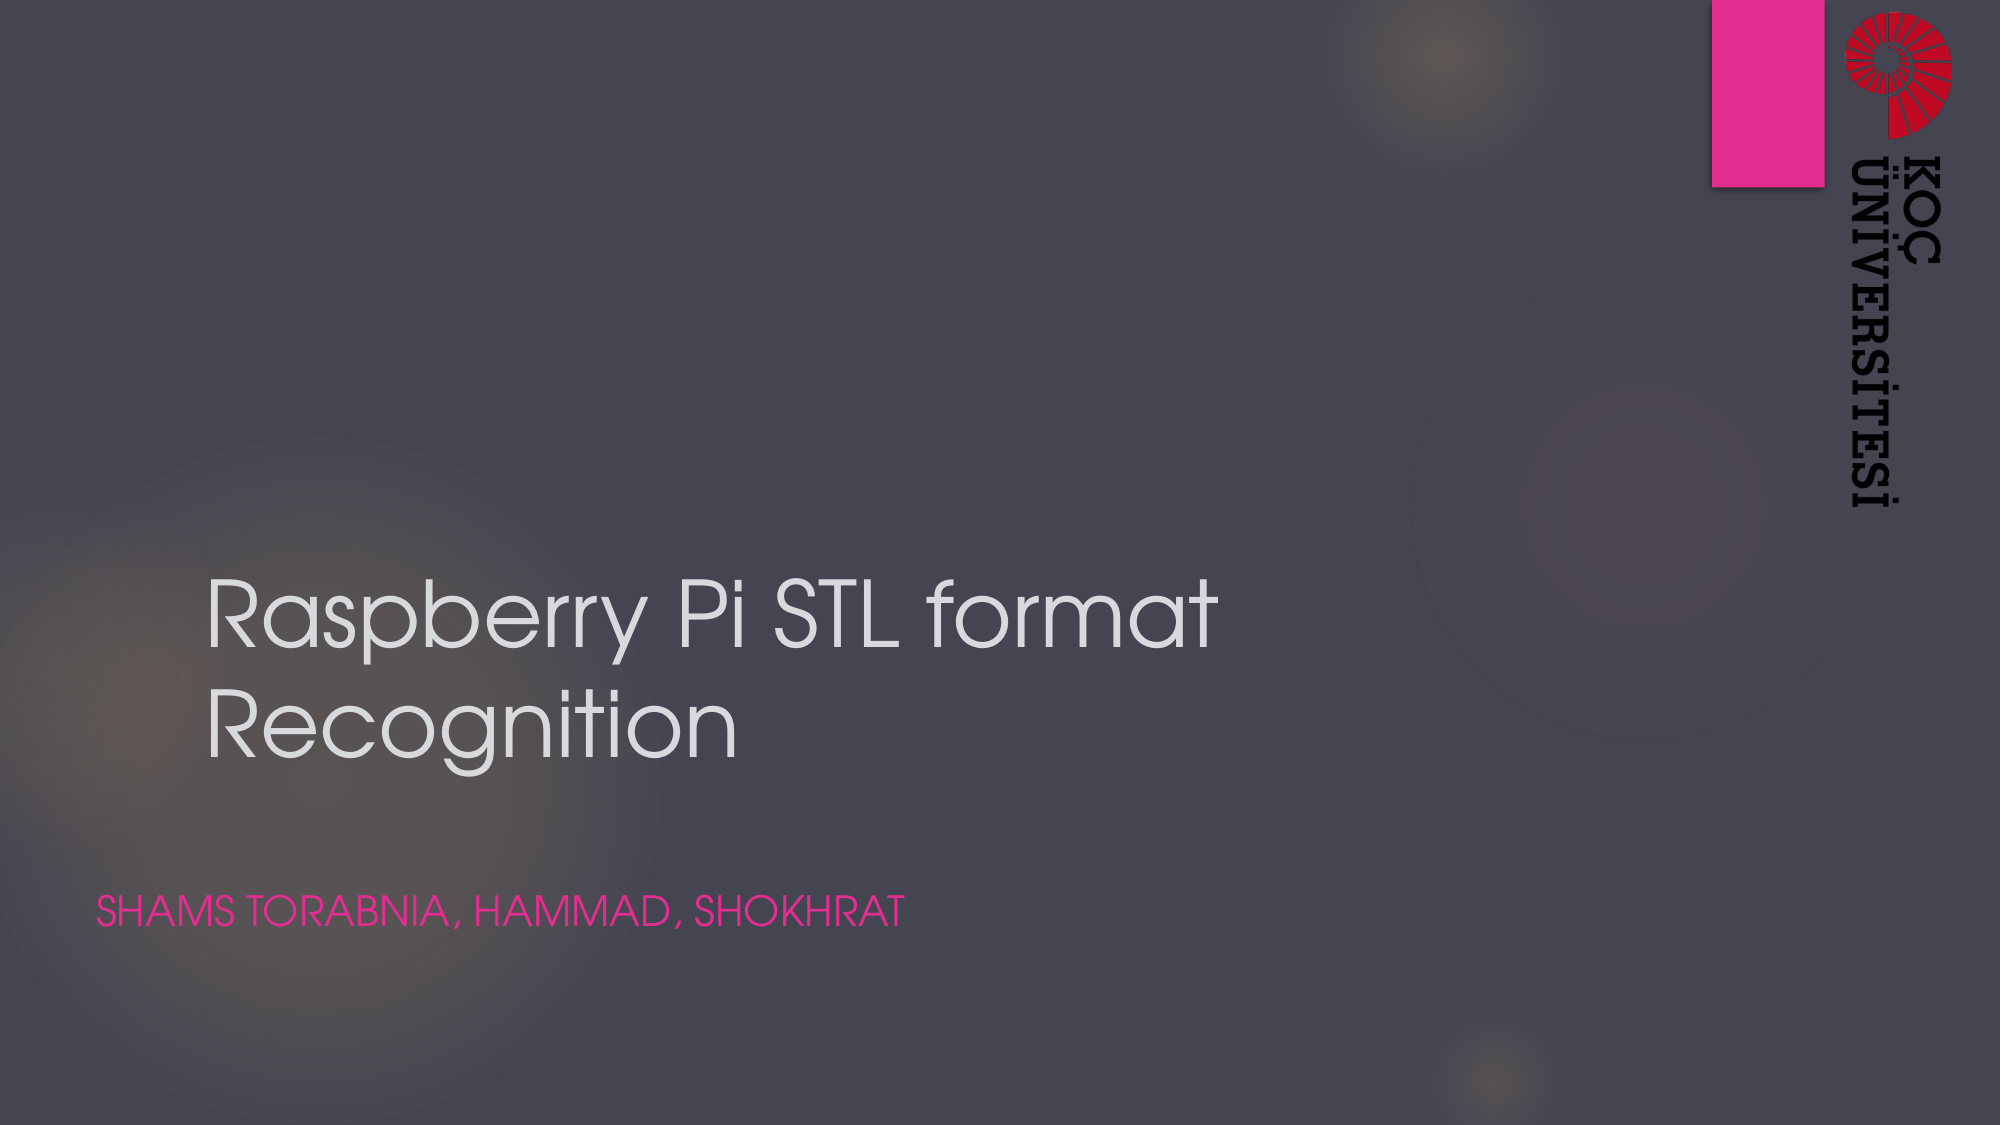

# Raspberry Pi STL format Recognition
Shams Torabnia, Hammad, ShokHrat